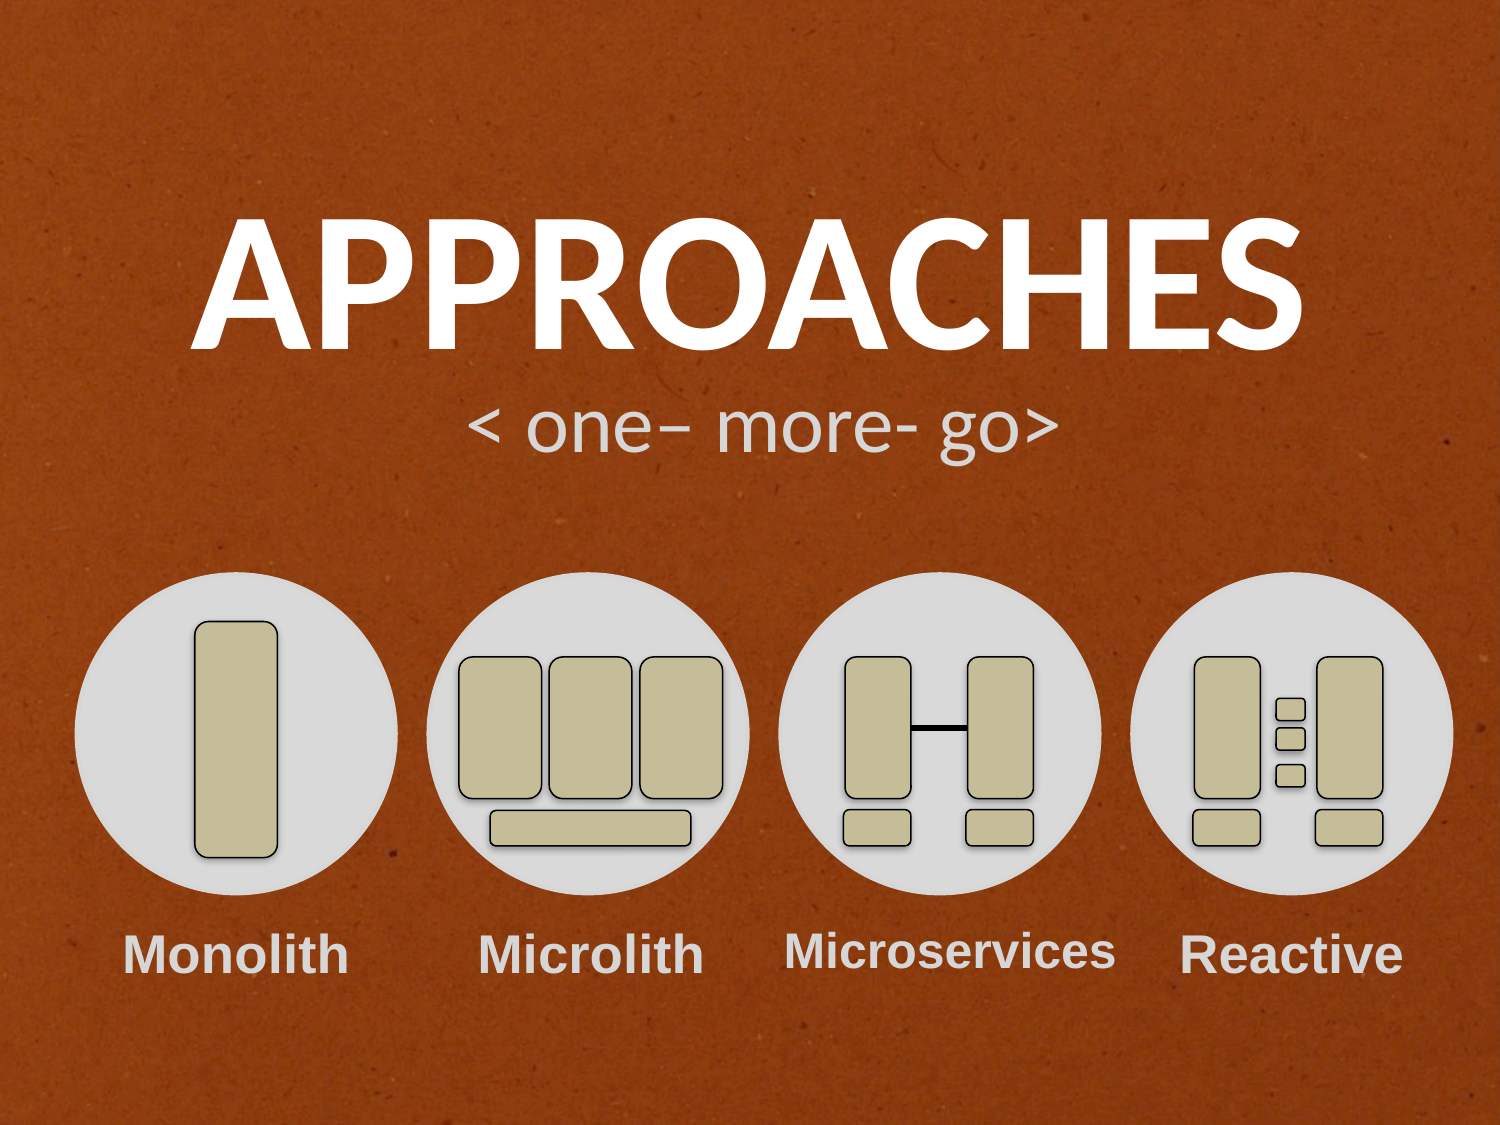

APPROACHES
< one– more- go>

Monolith
Microlith
Microservices
Reactive